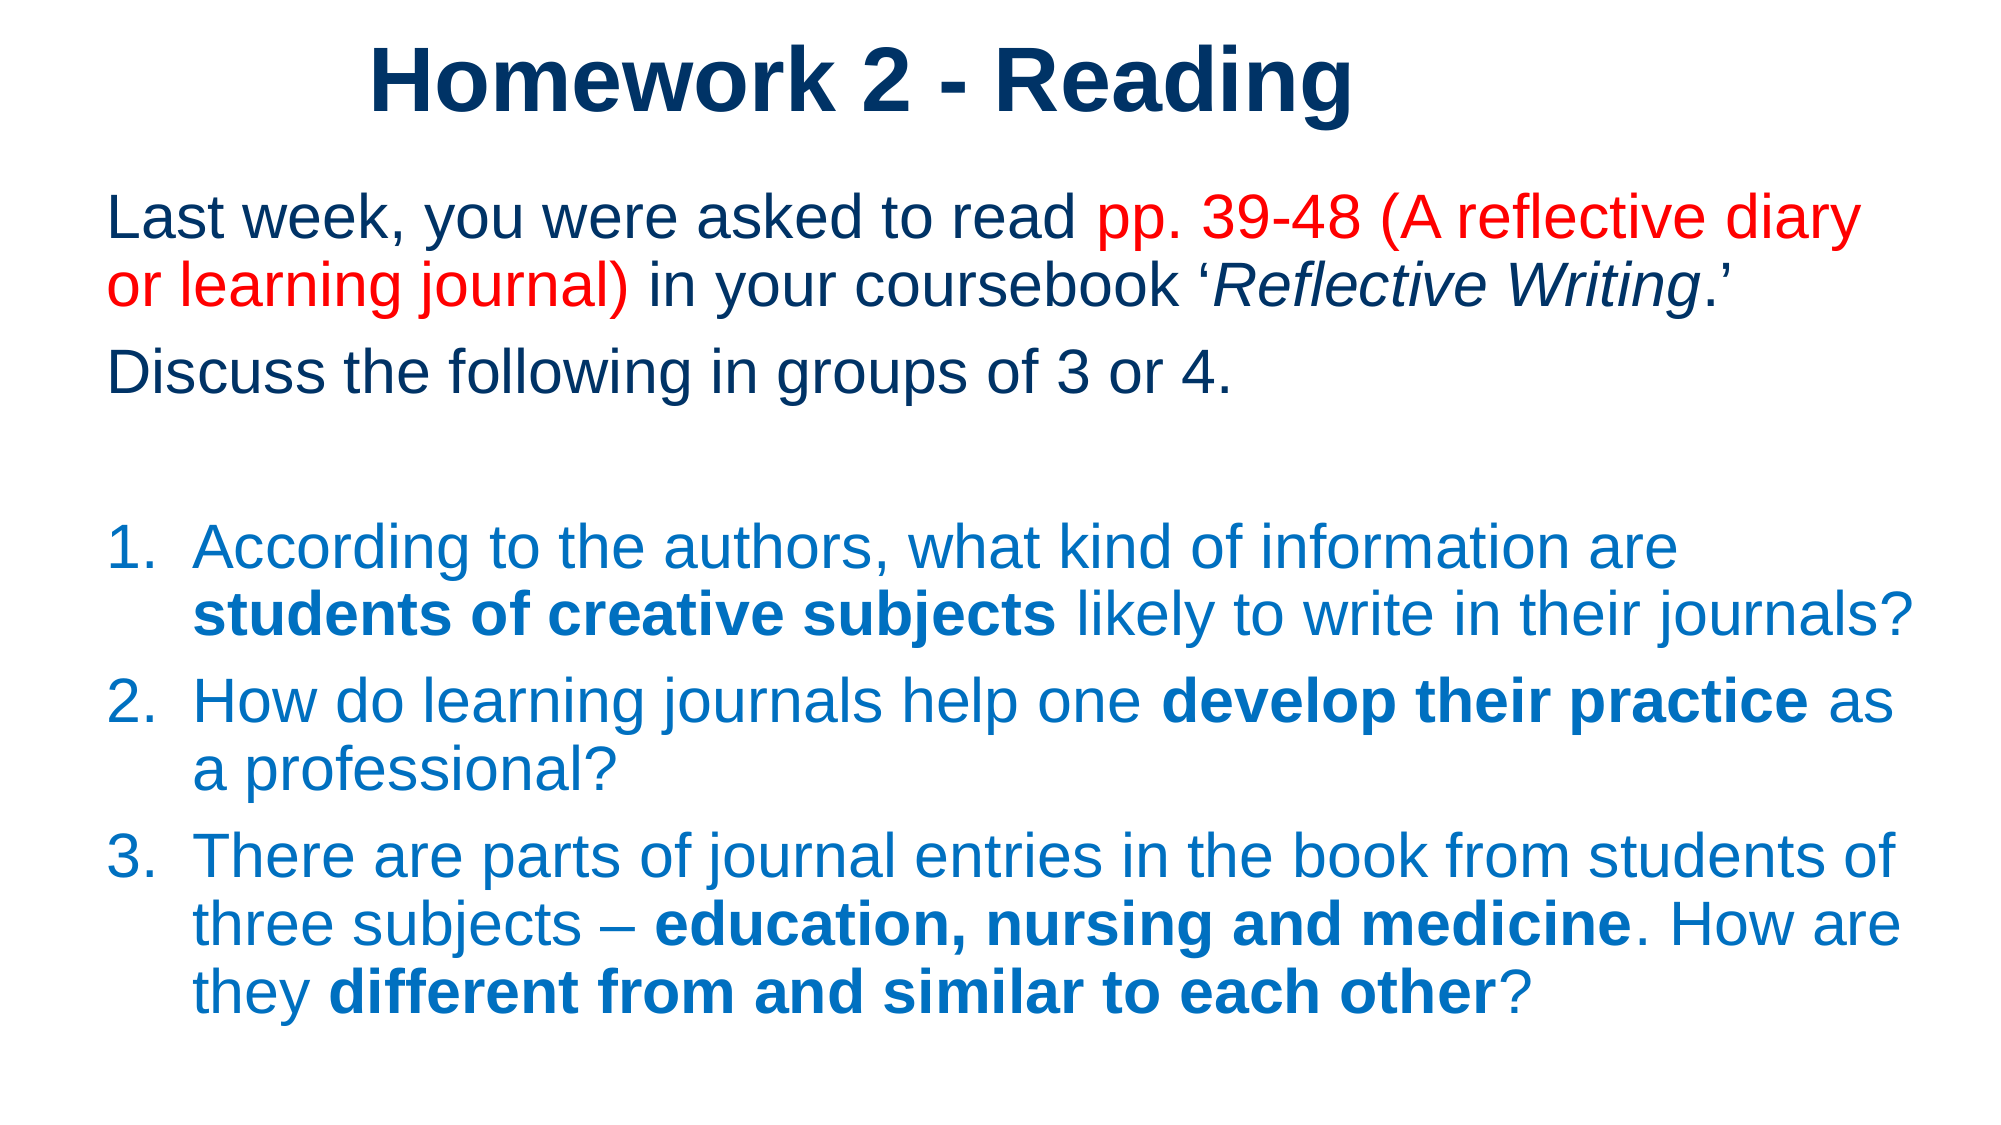

# Homework 2 - Reading
Last week, you were asked to read pp. 39-48 (A reflective diary or learning journal) in your coursebook ‘Reflective Writing.’
Discuss the following in groups of 3 or 4.

According to the authors, what kind of information are students of creative subjects likely to write in their journals?
How do learning journals help one develop their practice as a professional?
There are parts of journal entries in the book from students of three subjects – education, nursing and medicine. How are they different from and similar to each other?